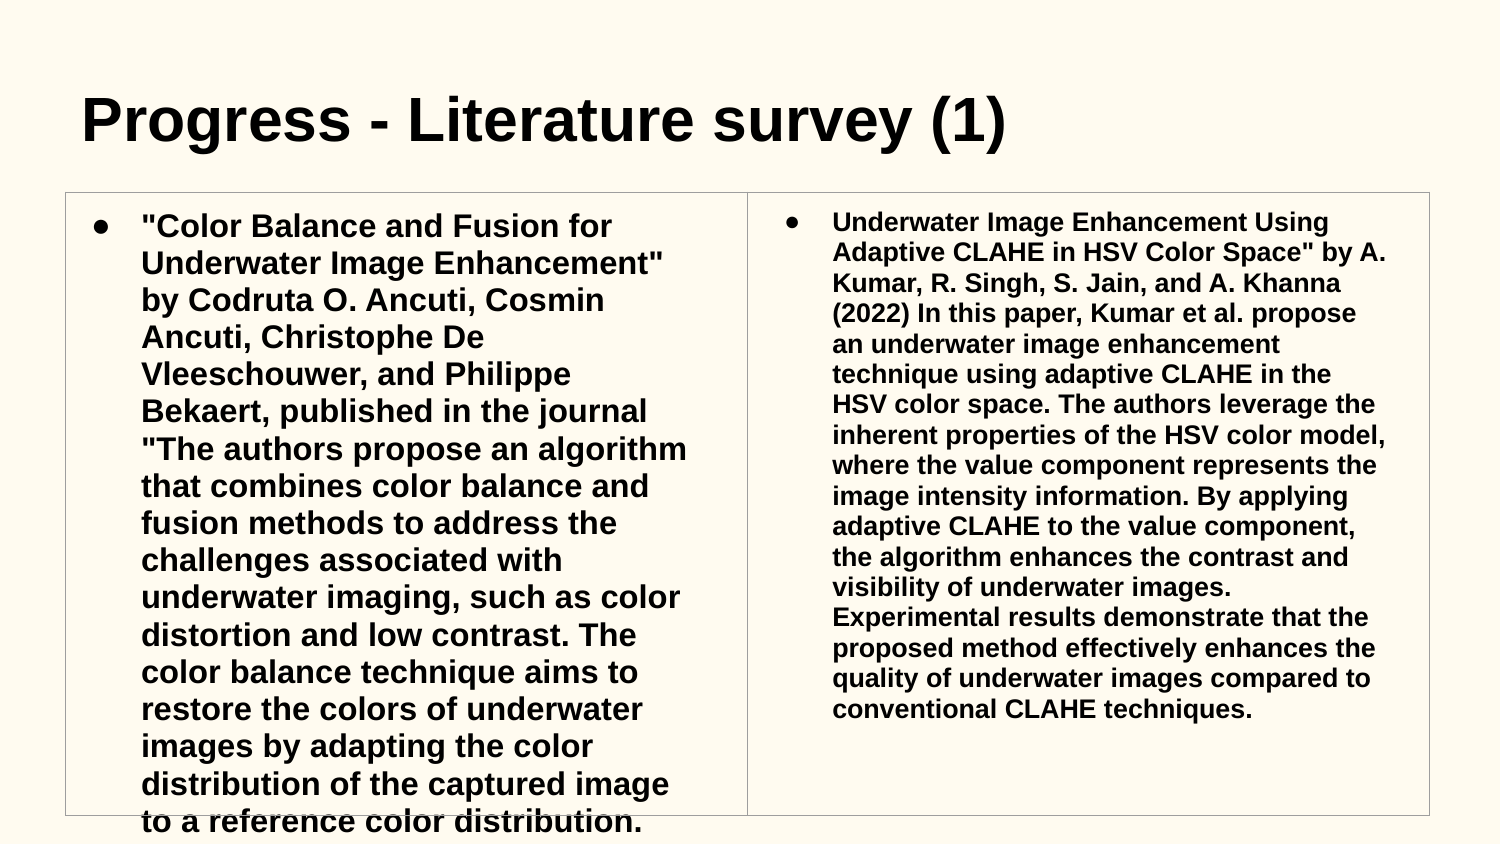

# Progress - Literature survey (1)
|  |  |
| --- | --- |
"Color Balance and Fusion for Underwater Image Enhancement" by Codruta O. Ancuti, Cosmin Ancuti, Christophe De Vleeschouwer, and Philippe Bekaert, published in the journal "The authors propose an algorithm that combines color balance and fusion methods to address the challenges associated with underwater imaging, such as color distortion and low contrast. The color balance technique aims to restore the colors of underwater images by adapting the color distribution of the captured image to a reference color distribution.
Underwater Image Enhancement Using Adaptive CLAHE in HSV Color Space" by A. Kumar, R. Singh, S. Jain, and A. Khanna (2022) In this paper, Kumar et al. propose an underwater image enhancement technique using adaptive CLAHE in the HSV color space. The authors leverage the inherent properties of the HSV color model, where the value component represents the image intensity information. By applying adaptive CLAHE to the value component, the algorithm enhances the contrast and visibility of underwater images. Experimental results demonstrate that the proposed method effectively enhances the quality of underwater images compared to conventional CLAHE techniques.